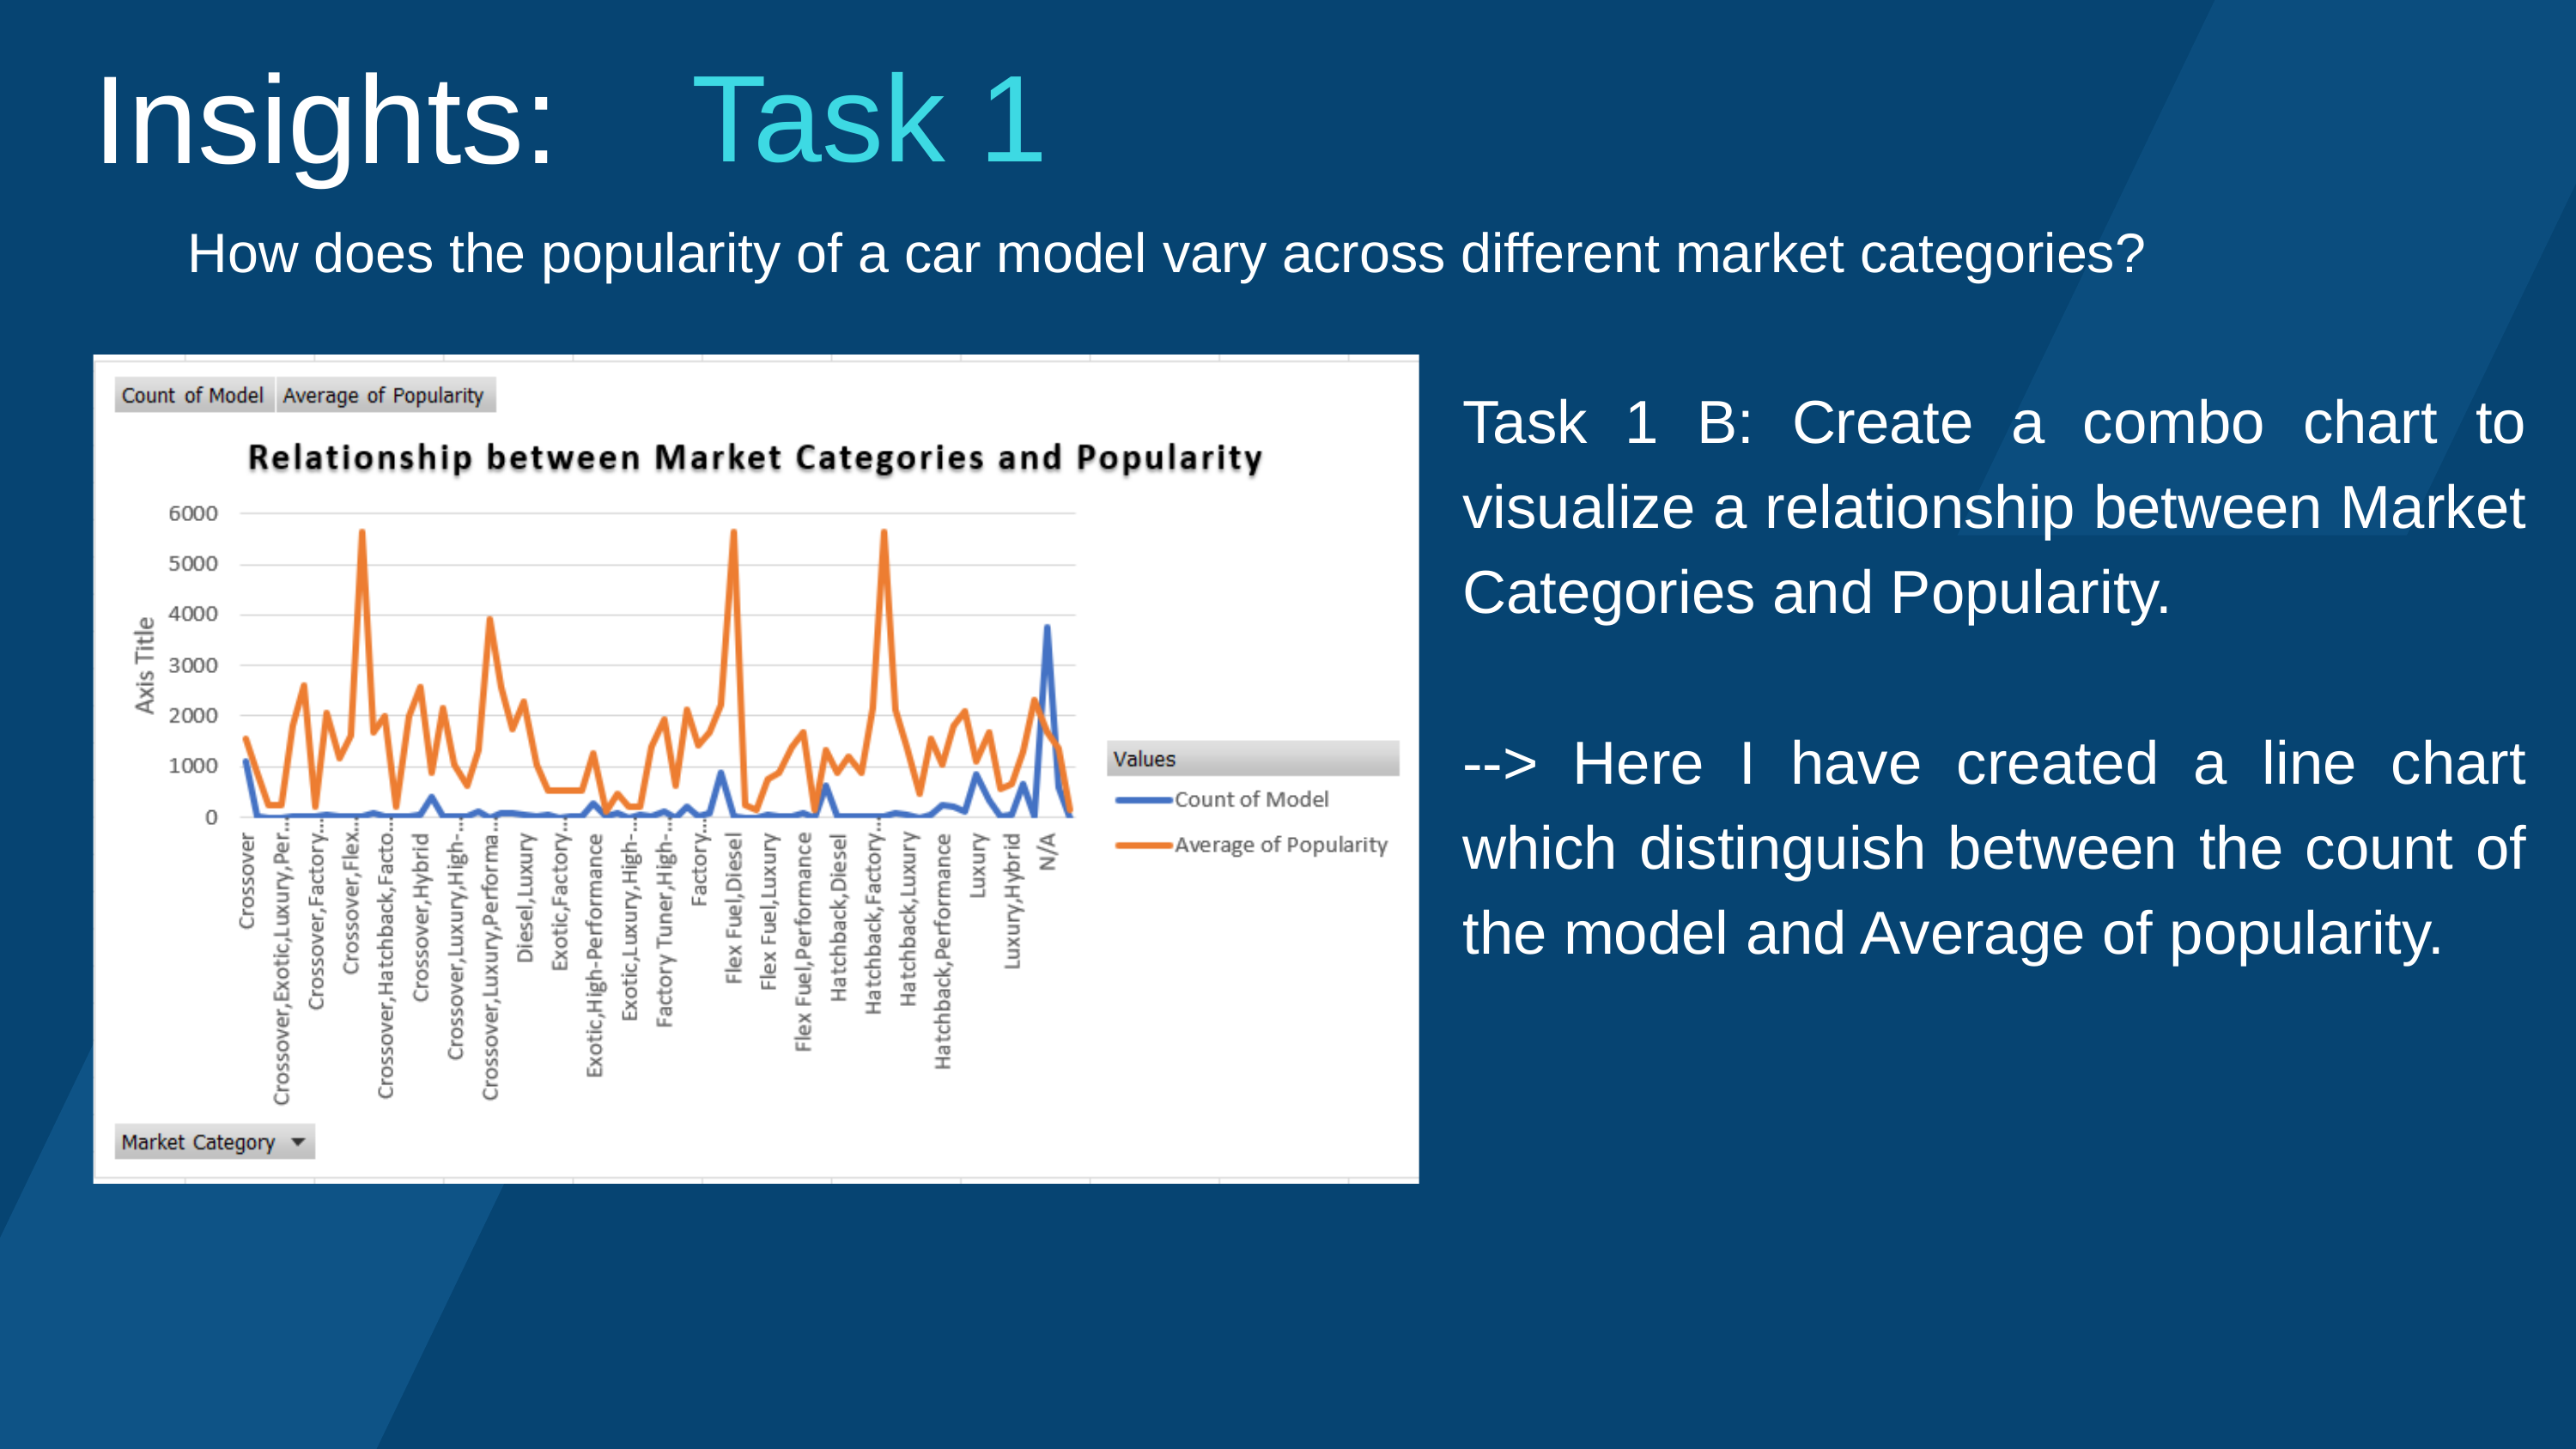

Insights:
Task 1
How does the popularity of a car model vary across different market categories?

Task 1 B: Create a combo chart to visualize a relationship between Market Categories and Popularity.

--> Here I have created a line chart which distinguish between the count of the model and Average of popularity.